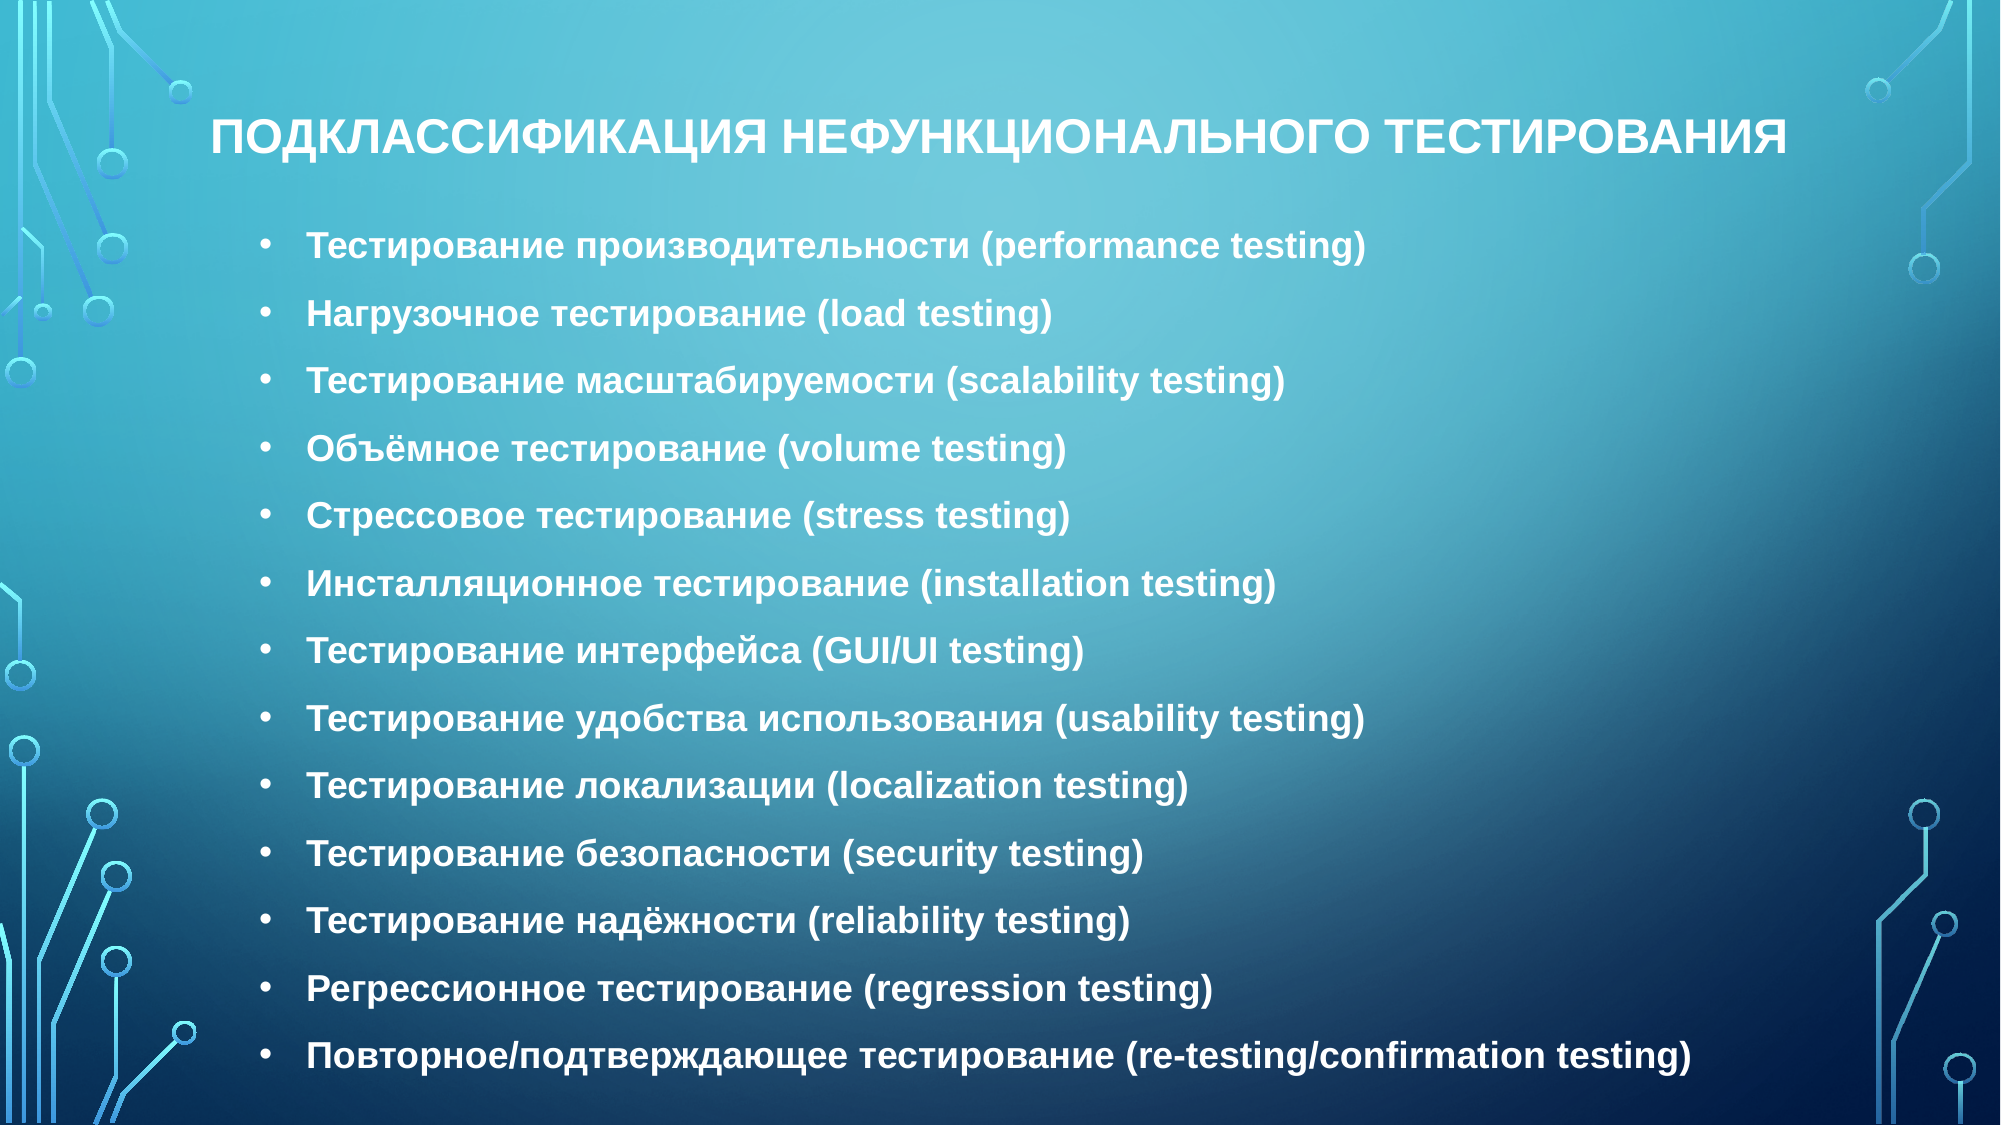

# ПОДКлассификация Нефункционального тестирования
Тестирование производительности (performance testing)
Нагрузочное тестирование (load testing)
Тестирование масштабируемости (scalability testing)
Объёмное тестирование (volume testing)
Стрессовое тестирование (stress testing)
Инсталляционное тестирование (installation testing)
Тестирование интерфейса (GUI/UI testing)
Тестирование удобства использования (usability testing)
Тестирование локализации (localization testing)
Тестирование безопасности (security testing)
Тестирование надёжности (reliability testing)
Регрессионное тестирование (regression testing)
Повторное/подтверждающее тестирование (re-testing/confirmation testing)